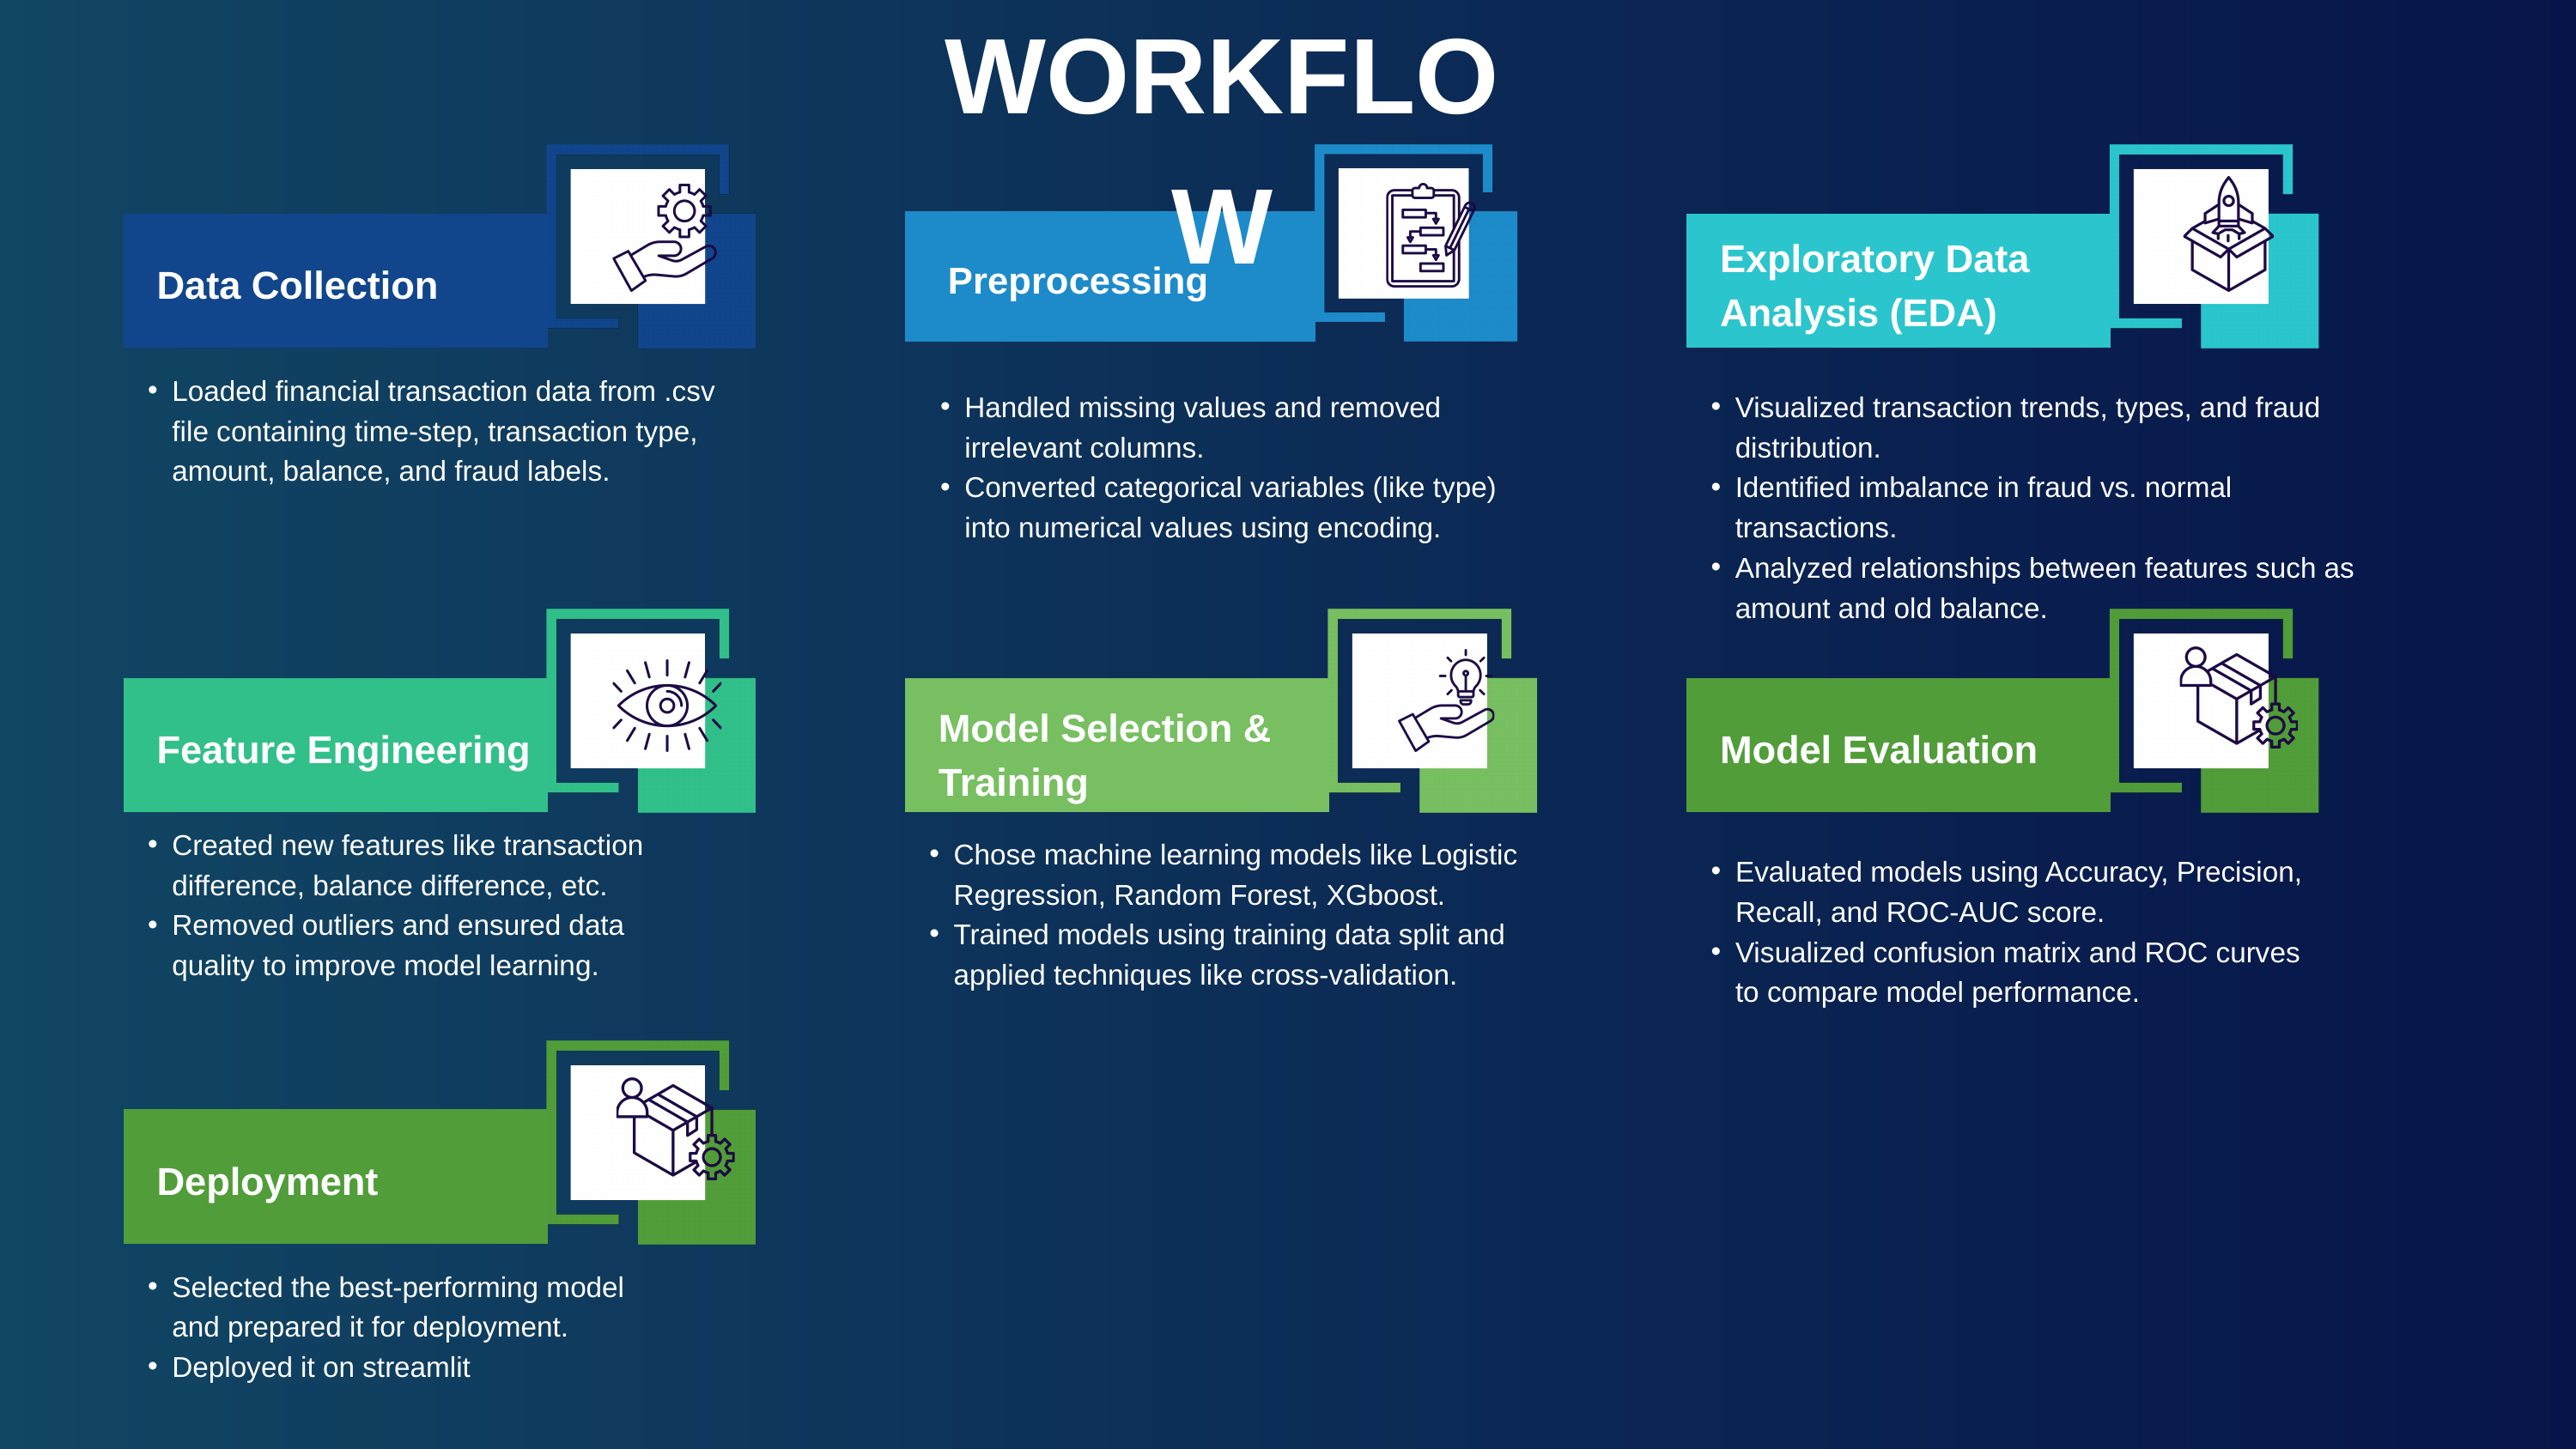

WORKFLOW

Exploratory Data Analysis (EDA)
 Preprocessing
Data Collection
Loaded financial transaction data from .csv file containing time-step, transaction type, amount, balance, and fraud labels.
Handled missing values and removed irrelevant columns.
Converted categorical variables (like type) into numerical values using encoding.

Visualized transaction trends, types, and fraud distribution.
Identified imbalance in fraud vs. normal transactions.
Analyzed relationships between features such as amount and old balance.

Model Selection & Training
Feature Engineering
Model Evaluation

Created new features like transaction difference, balance difference, etc.
Removed outliers and ensured data quality to improve model learning.

Chose machine learning models like Logistic Regression, Random Forest, XGboost.
Trained models using training data split and applied techniques like cross-validation.

Evaluated models using Accuracy, Precision, Recall, and ROC-AUC score.
Visualized confusion matrix and ROC curves to compare model performance.

Deployment
Selected the best-performing model and prepared it for deployment.
Deployed it on streamlit